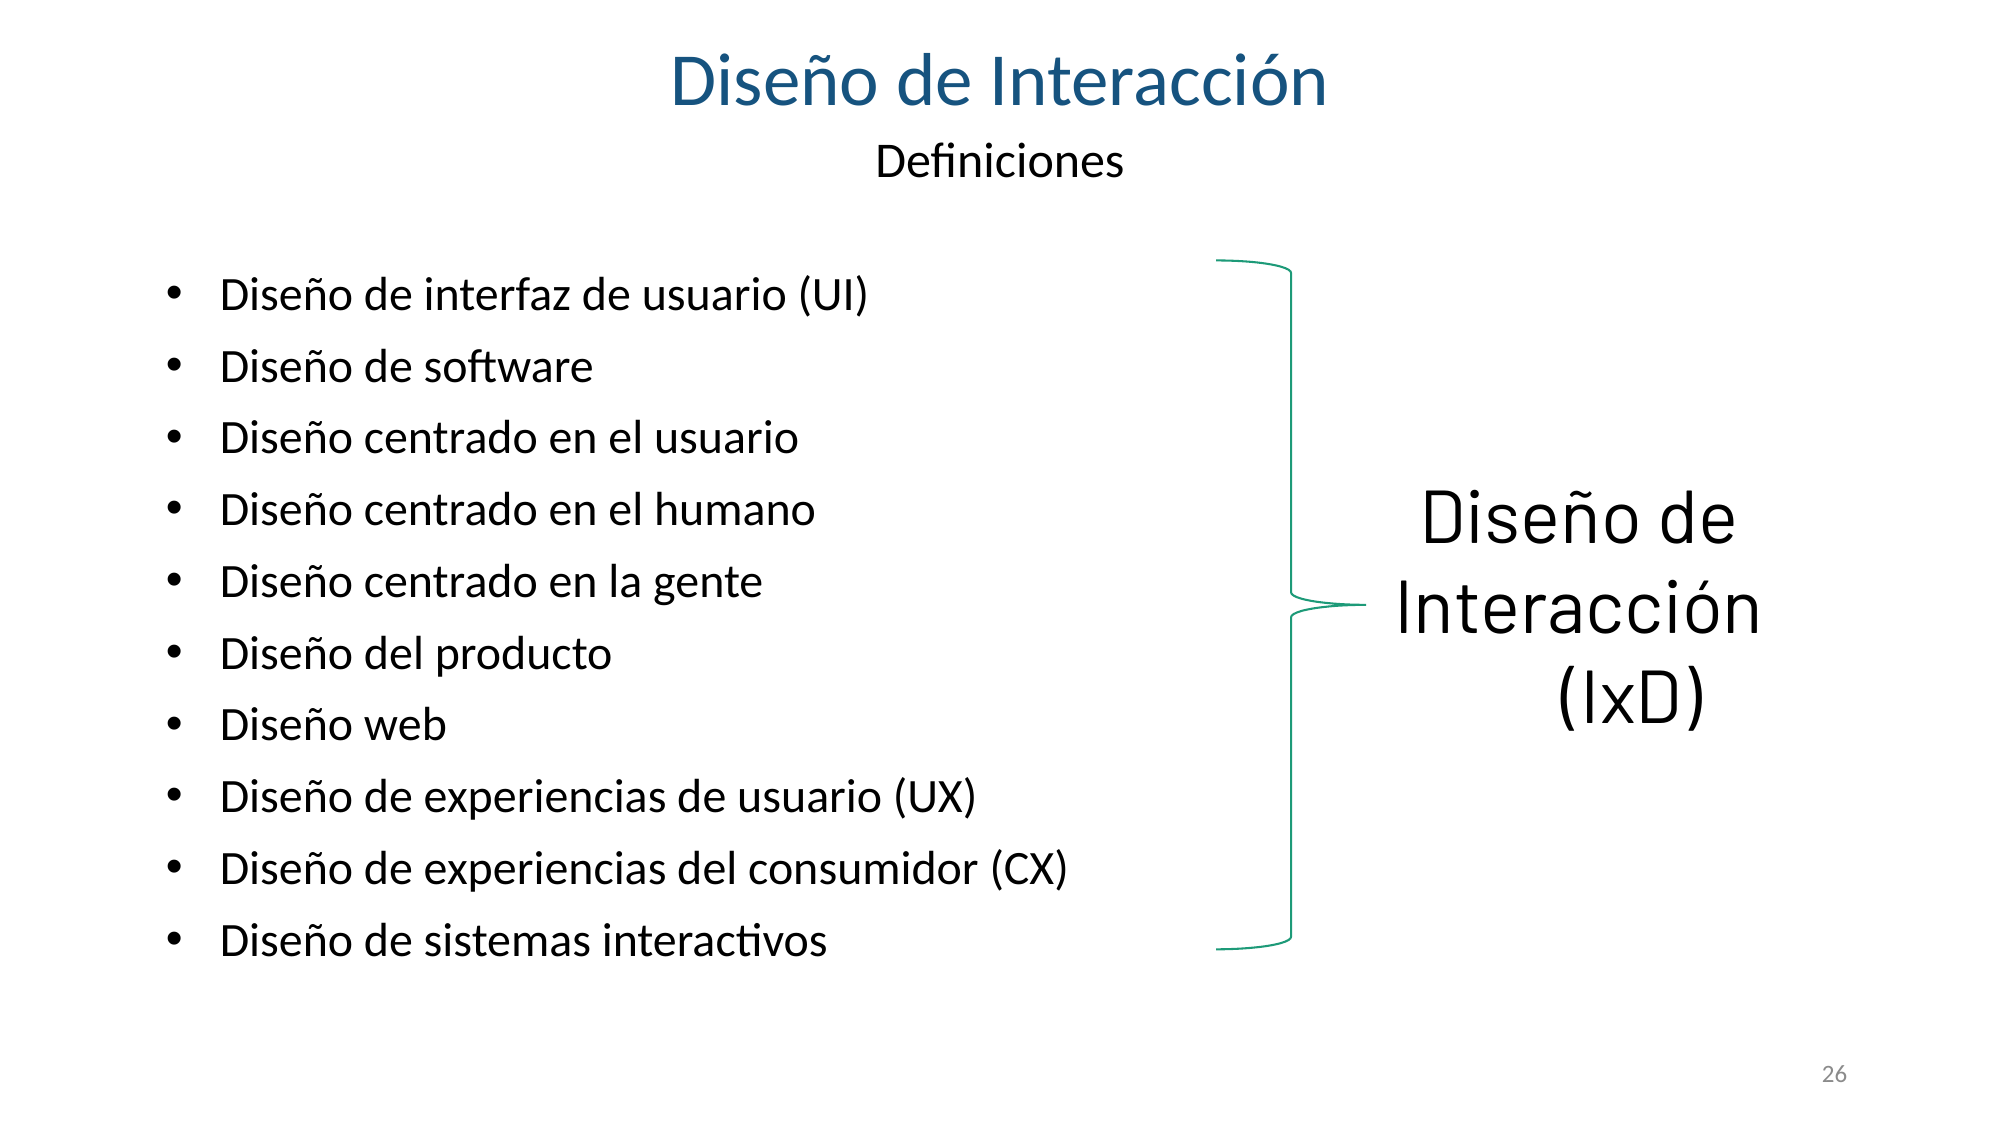

Diseño de Interacción
Definiciones

Diseño de interfaz de usuario (UI)
Diseño de software
Diseño centrado en el usuario
Diseño centrado en el humano
Diseño centrado en la gente
Diseño del producto
Diseño web
Diseño de experiencias de usuario (UX)
Diseño de experiencias del consumidor (CX)
Diseño de sistemas interactivos

Diseño de Interacción
       (IxD)
26